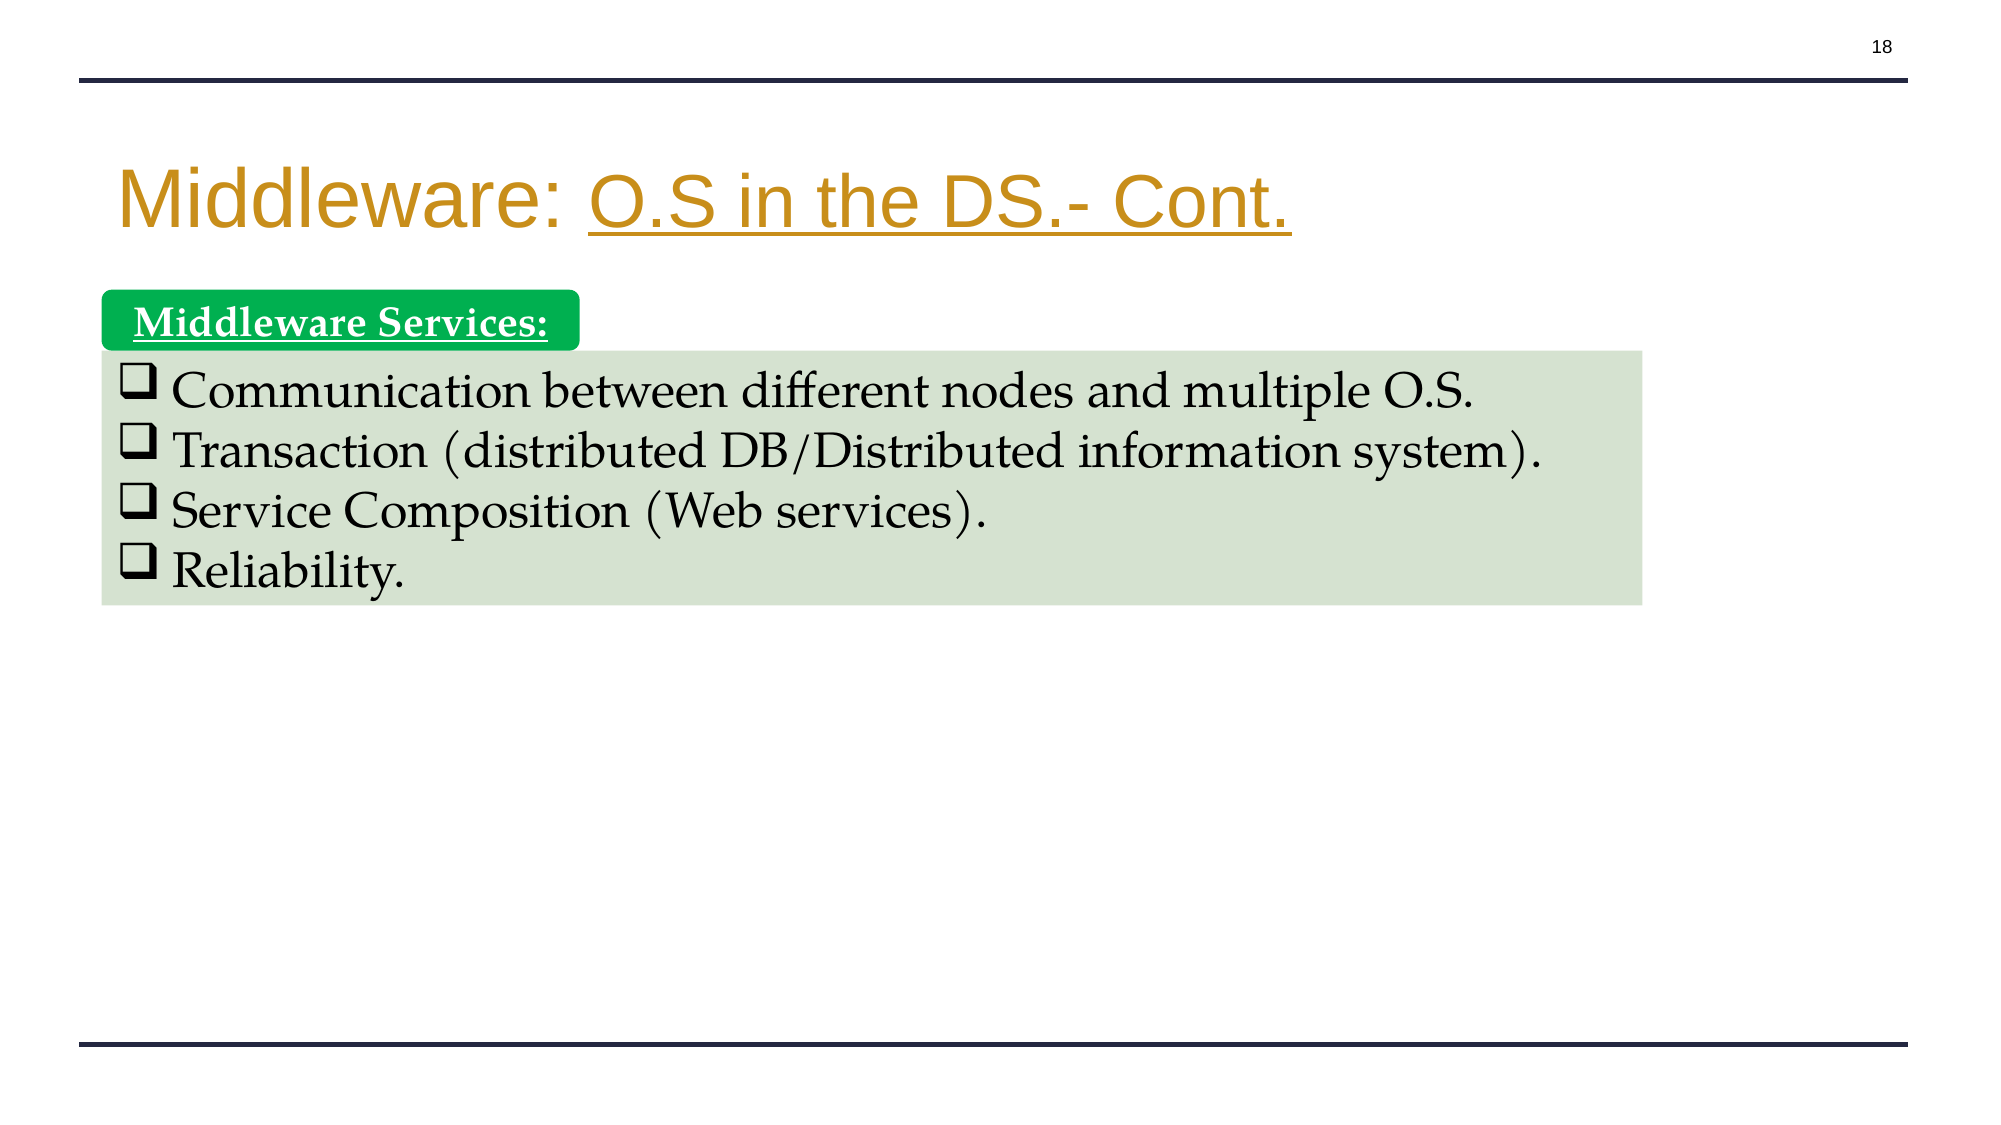

18
Middleware: O.S in the DS.- Cont.
Middleware Services:
Communication between different nodes and multiple O.S.
Transaction (distributed DB/Distributed information system).
Service Composition (Web services).
Reliability.